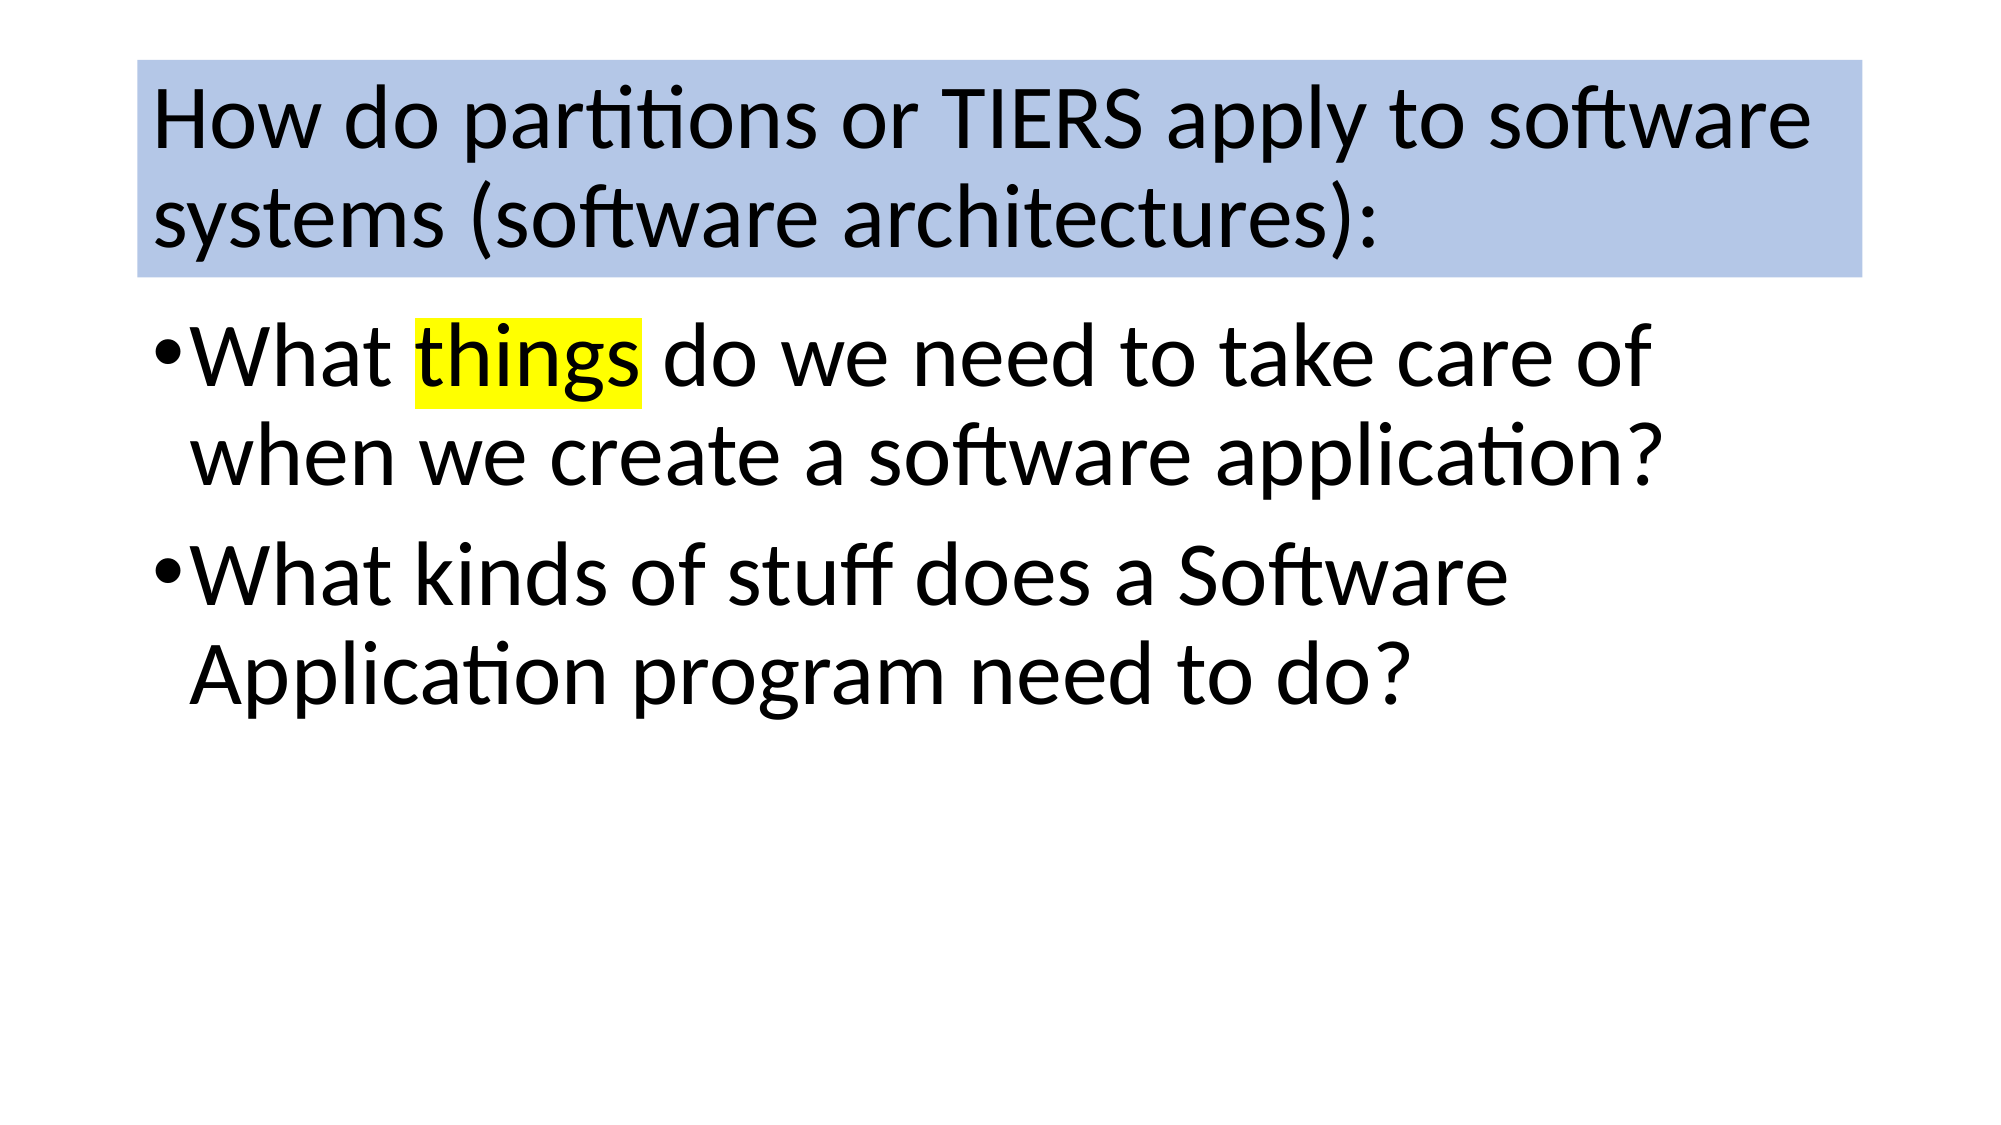

# How do partitions or TIERS apply to software systems (software architectures):
What things do we need to take care of when we create a software application?
What kinds of stuff does a Software Application program need to do?